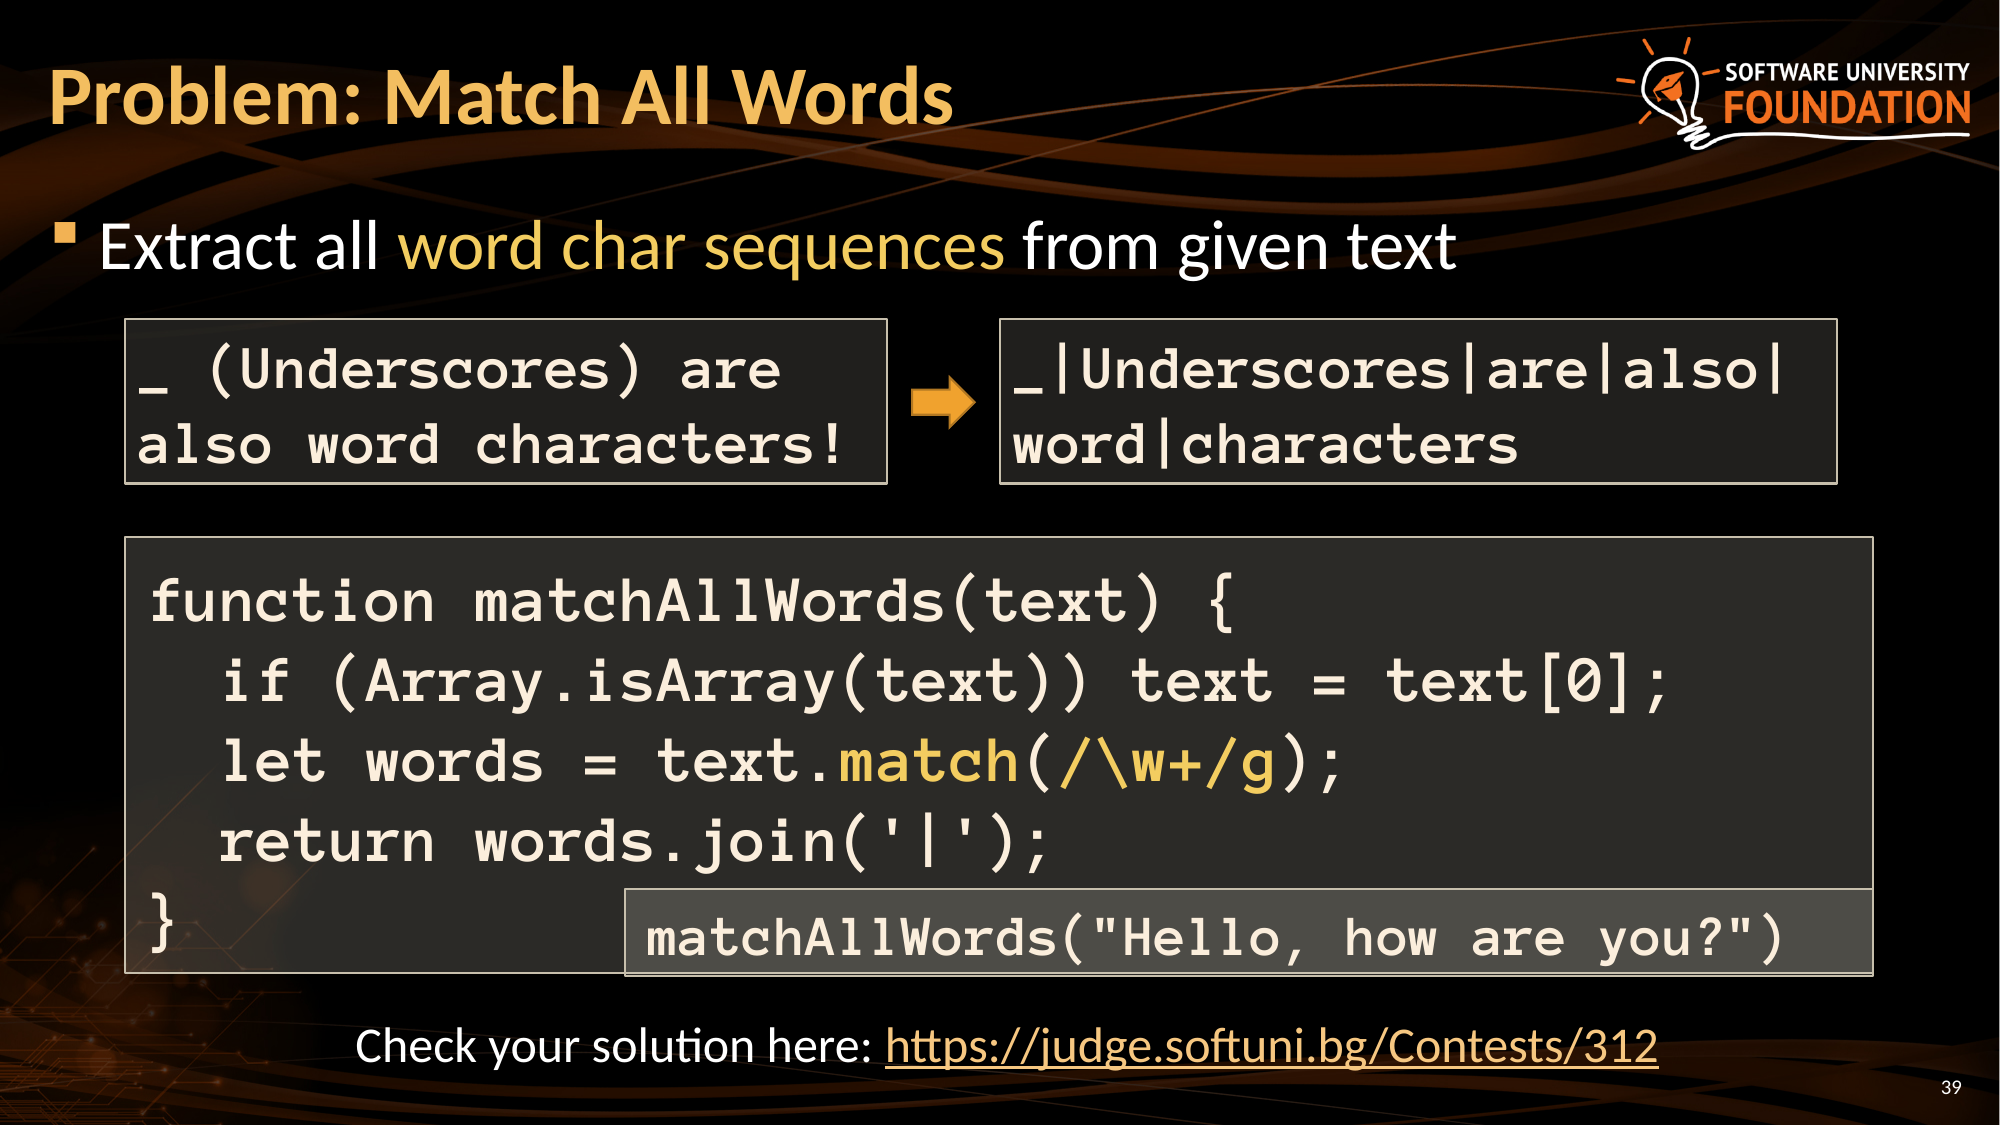

# Problem: Match All Words
Extract all word char sequences from given text
_ (Underscores) are also word characters!
_|Underscores|are|also|word|characters

function matchAllWords(text) {
  if (Array.isArray(text)) text = text[0];
  let words = text.match(/\w+/g);
  return words.join('|');
}
matchAllWords("Hello, how are you?")
Check your solution here: https://judge.softuni.bg/Contests/312
39